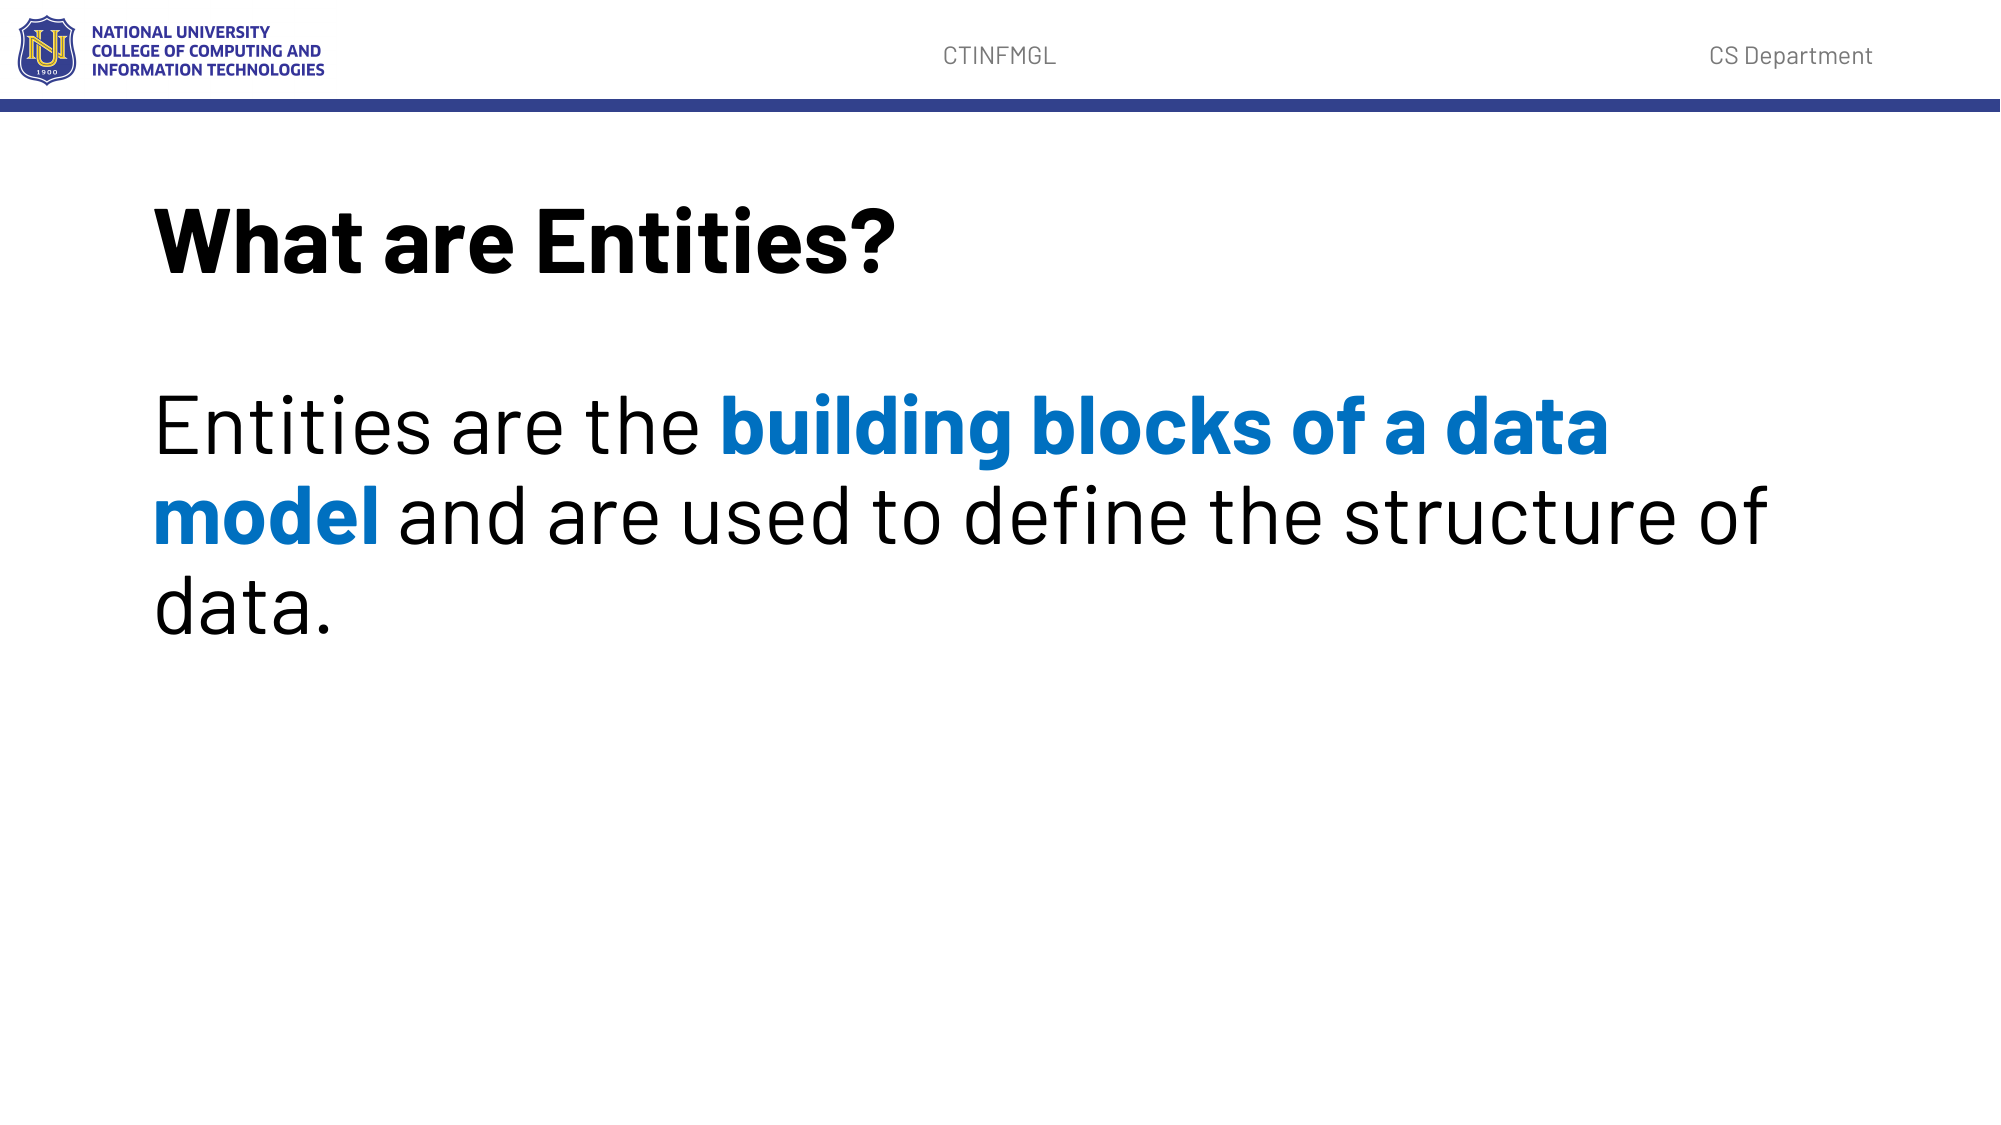

# What are Entities?
Entities are the building blocks of a data model and are used to define the structure of data.